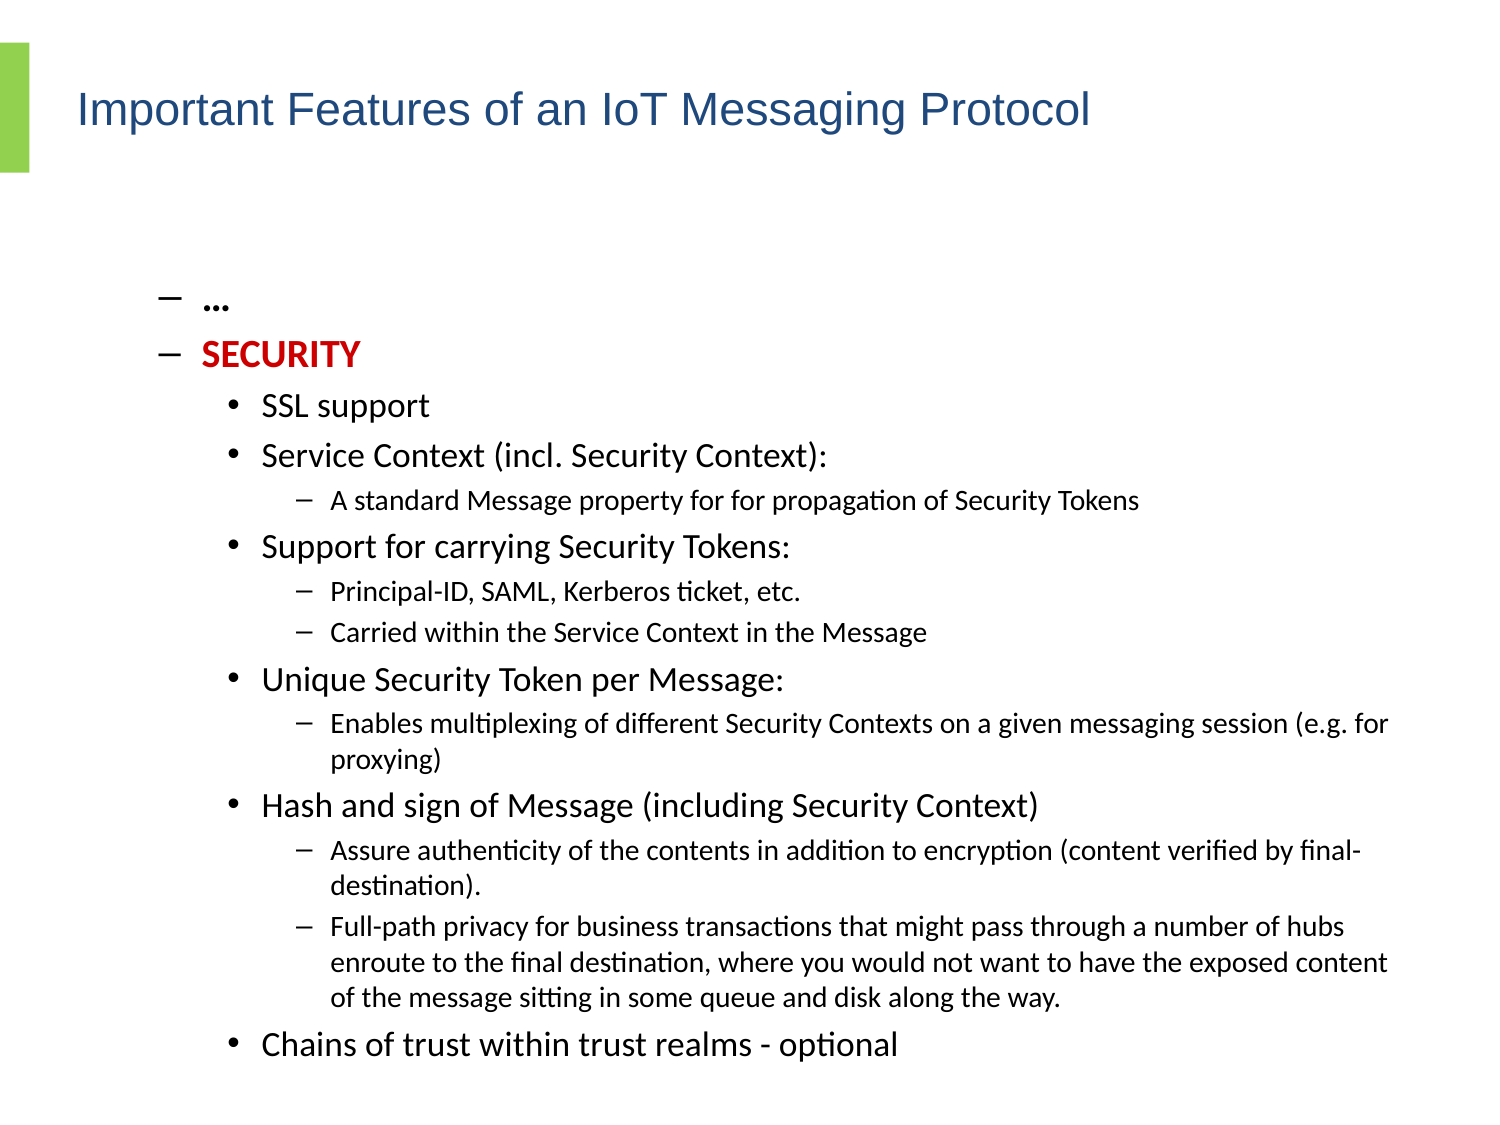

Important Features of an IoT Messaging Protocol
…
SECURITY
SSL support
Service Context (incl. Security Context):
A standard Message property for for propagation of Security Tokens
Support for carrying Security Tokens:
Principal-ID, SAML, Kerberos ticket, etc.
Carried within the Service Context in the Message
Unique Security Token per Message:
Enables multiplexing of different Security Contexts on a given messaging session (e.g. for proxying)
Hash and sign of Message (including Security Context)
Assure authenticity of the contents in addition to encryption (content verified by final-destination).
Full-path privacy for business transactions that might pass through a number of hubs enroute to the final destination, where you would not want to have the exposed content of the message sitting in some queue and disk along the way.
Chains of trust within trust realms - optional